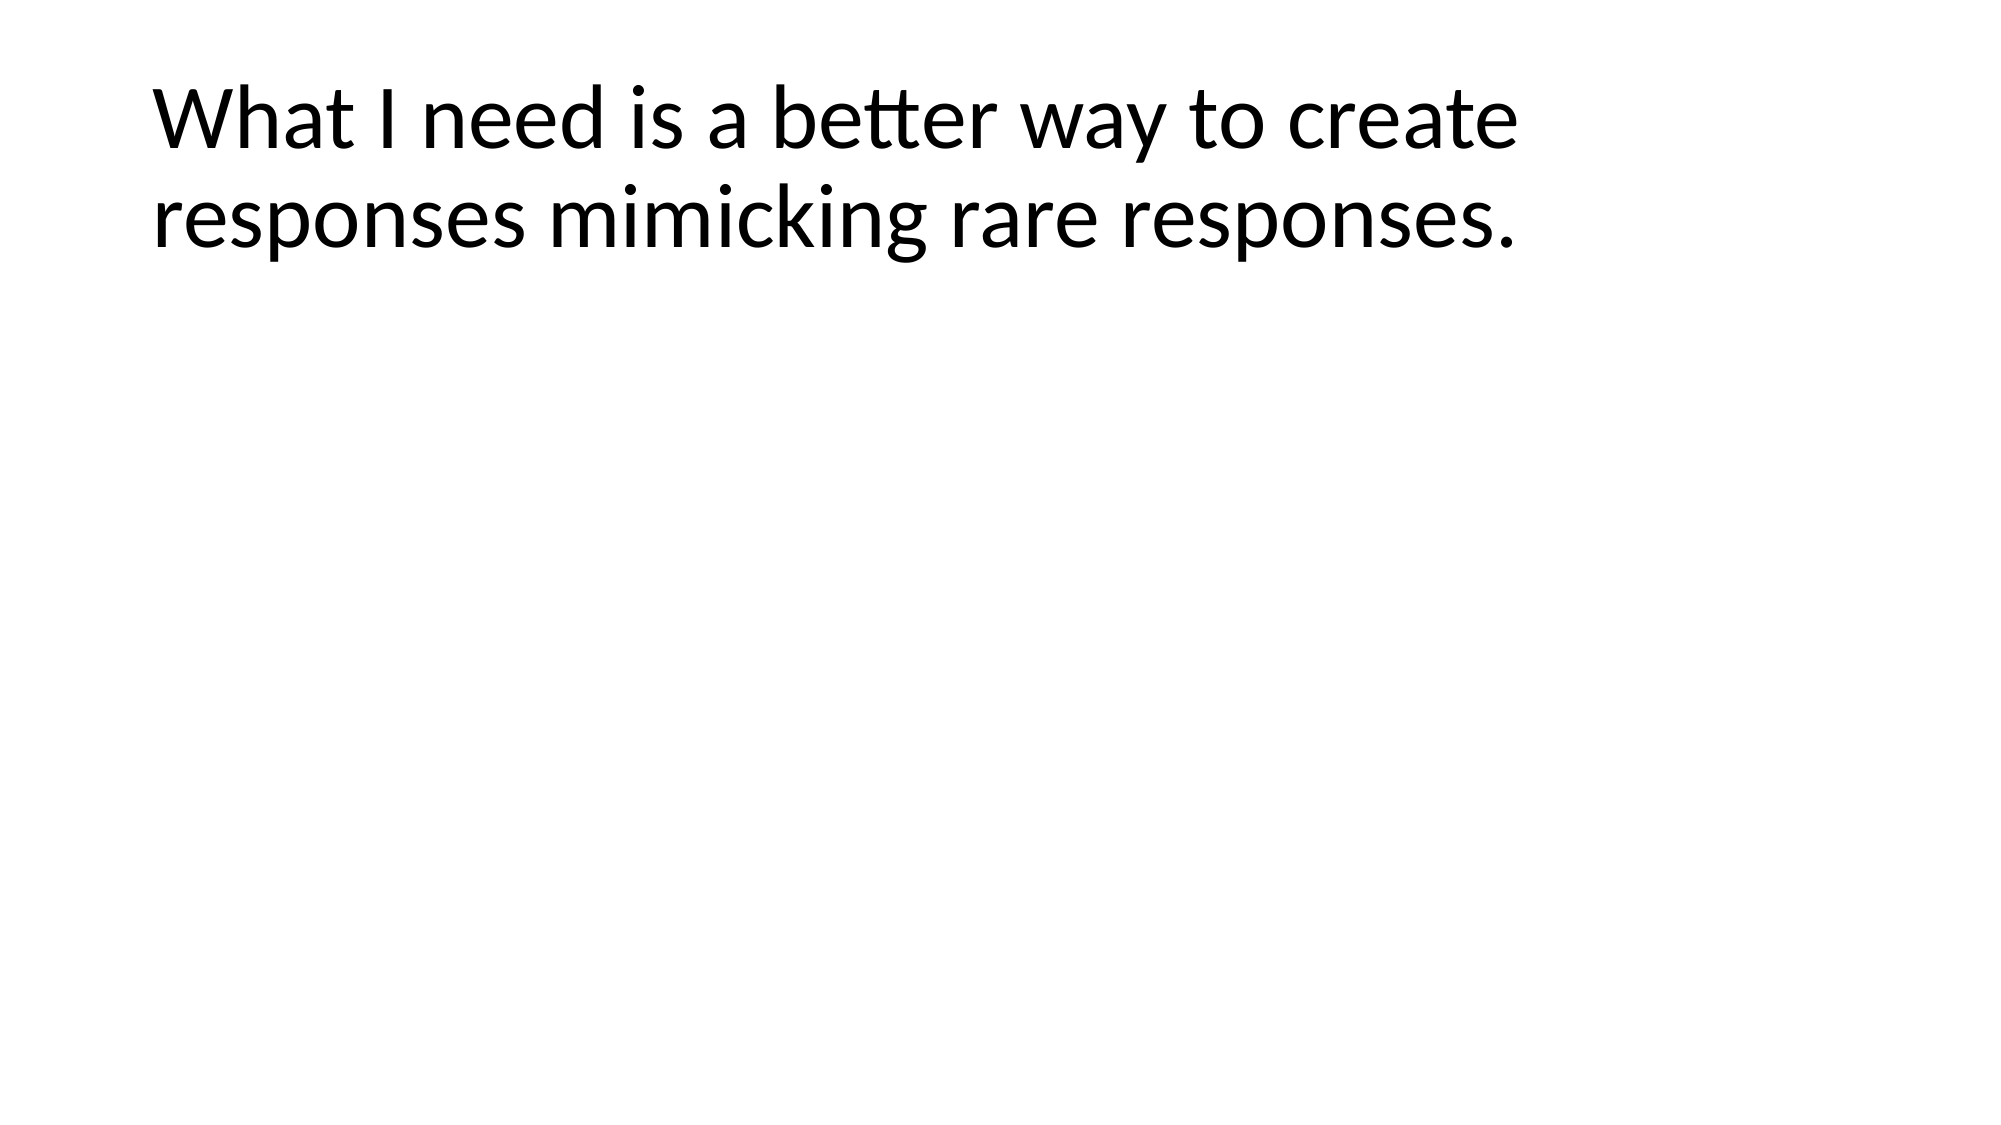

# What I need is a better way to create responses mimicking rare responses.